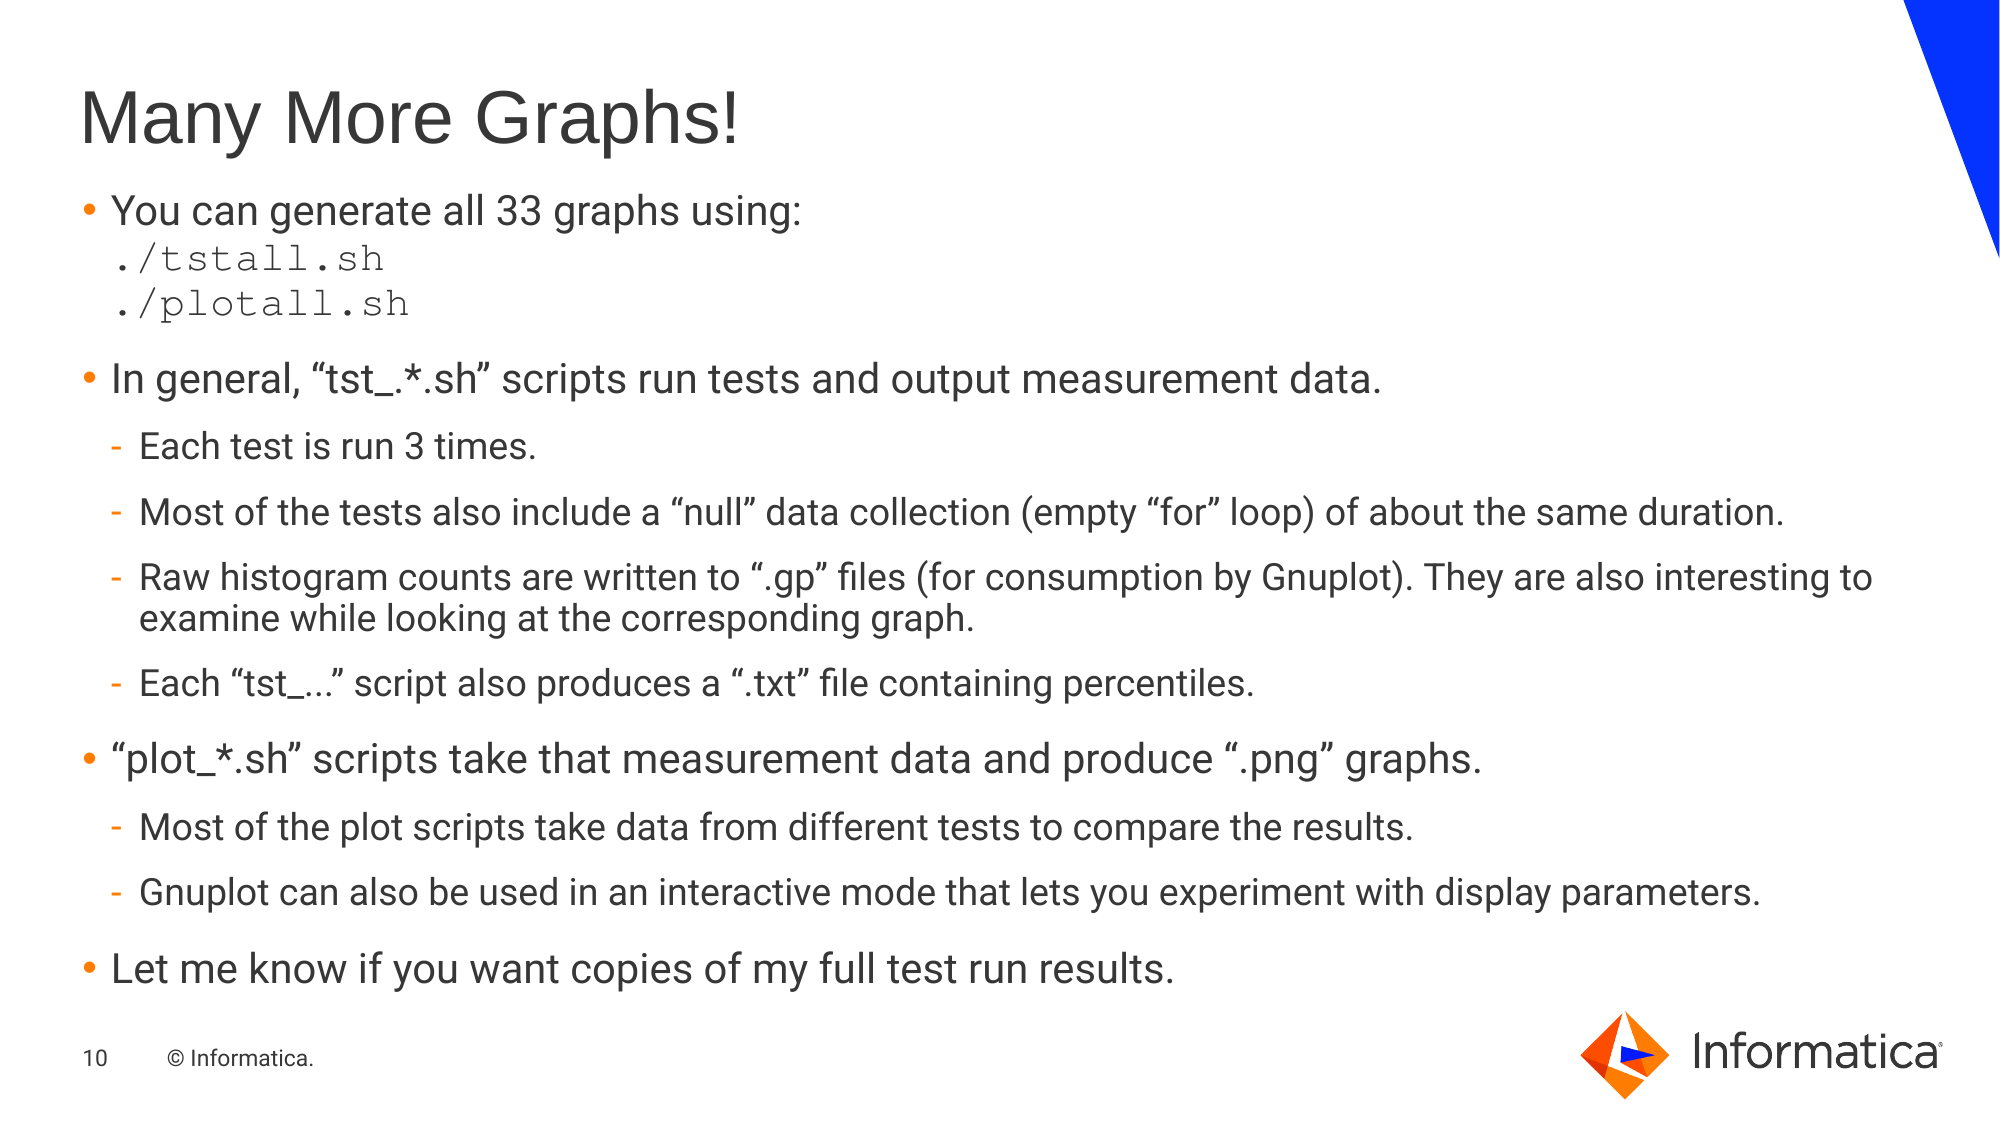

# Many More Graphs!
You can generate all 33 graphs using:
./tstall.sh
./plotall.sh
In general, “tst_.*.sh” scripts run tests and output measurement data.
Each test is run 3 times.
Most of the tests also include a “null” data collection (empty “for” loop) of about the same duration.
Raw histogram counts are written to “.gp” files (for consumption by Gnuplot). They are also interesting to examine while looking at the corresponding graph.
Each “tst_...” script also produces a “.txt” file containing percentiles.
“plot_*.sh” scripts take that measurement data and produce “.png” graphs.
Most of the plot scripts take data from different tests to compare the results.
Gnuplot can also be used in an interactive mode that lets you experiment with display parameters.
Let me know if you want copies of my full test run results.